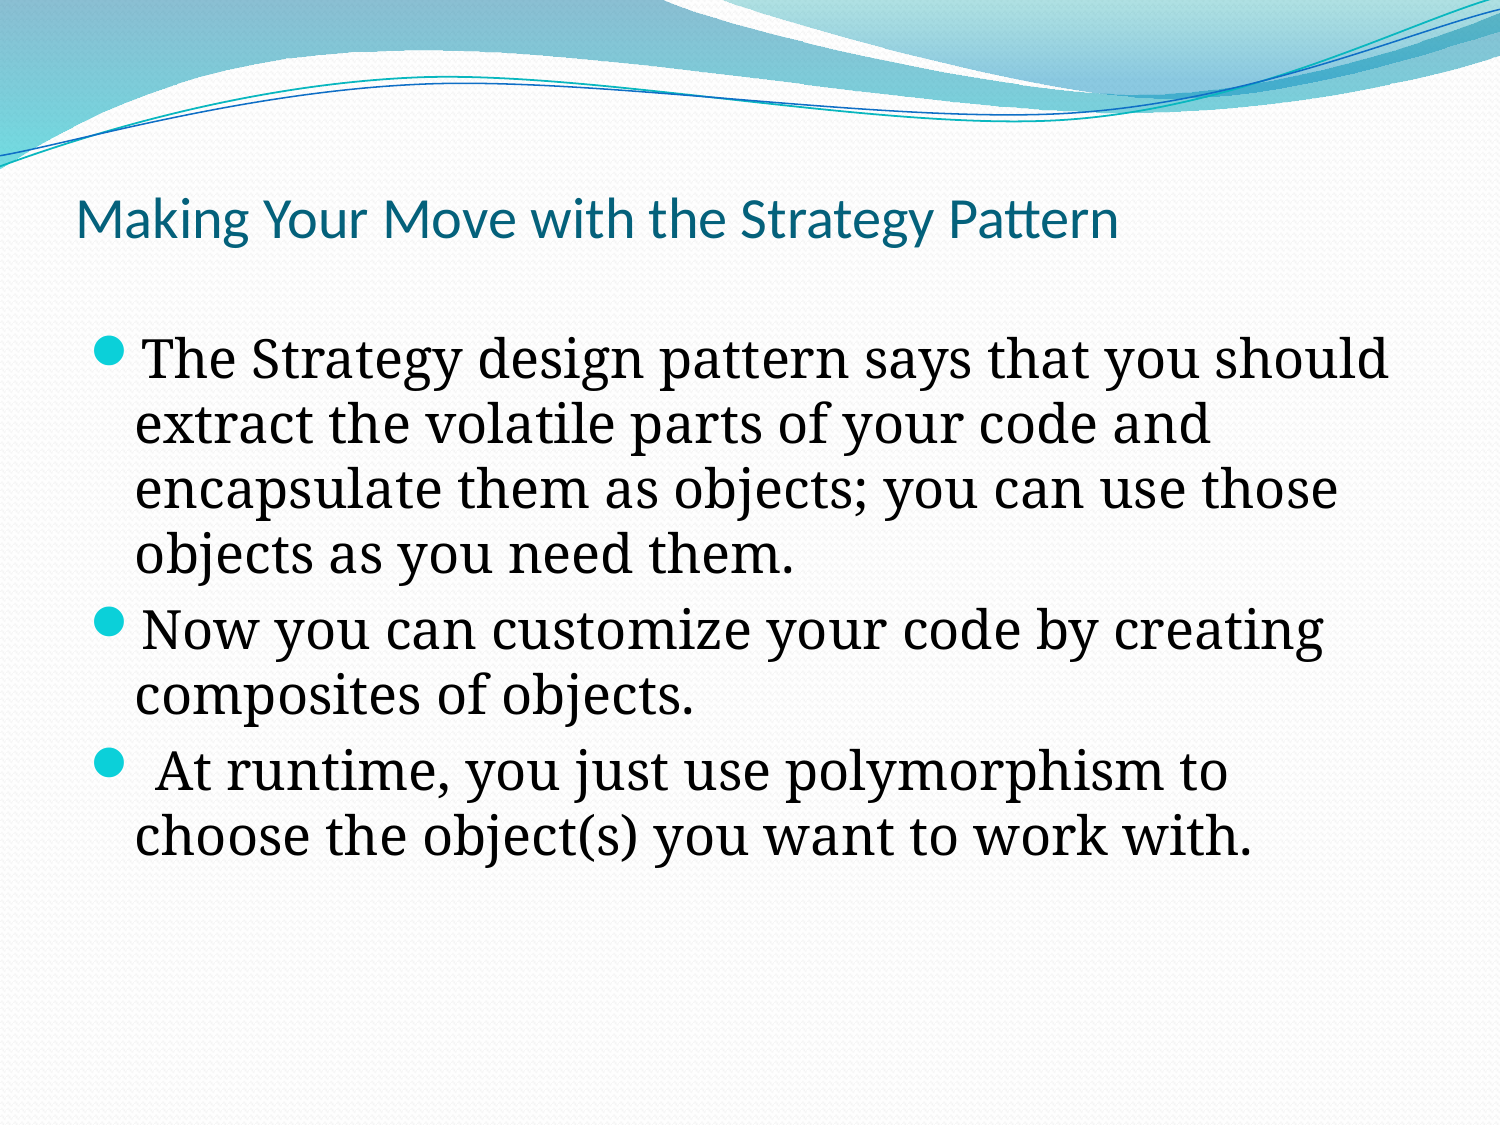

# Making Your Move with the Strategy Pattern
The Strategy design pattern says that you should extract the volatile parts of your code and encapsulate them as objects; you can use those objects as you need them.
Now you can customize your code by creating composites of objects.
 At runtime, you just use polymorphism to choose the object(s) you want to work with.